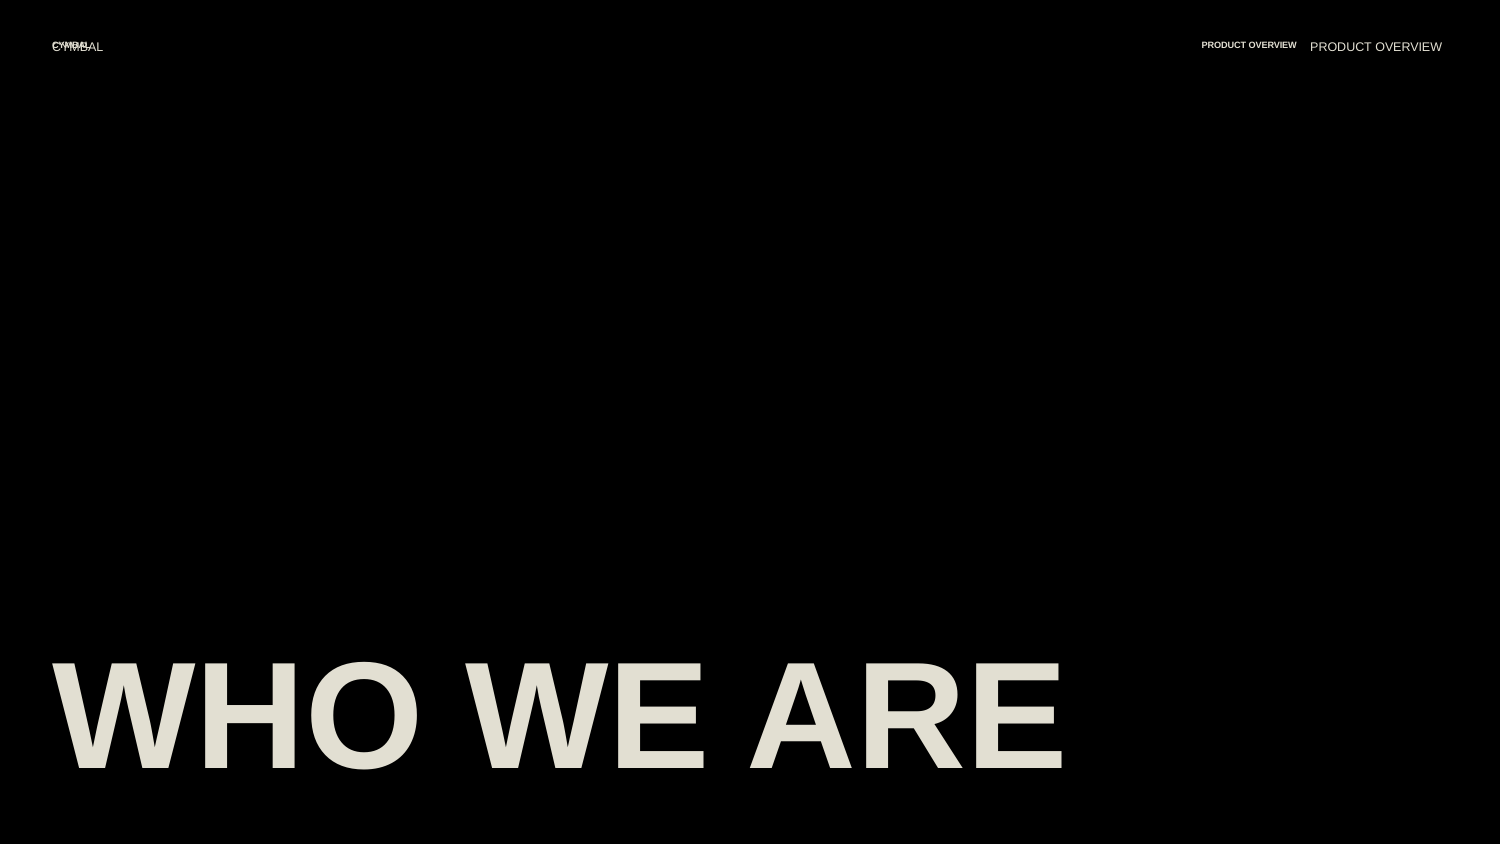

CYMBAL
CYMBAL
PRODUCT OVERVIEW
PRODUCT OVERVIEW
# WHO WE ARE